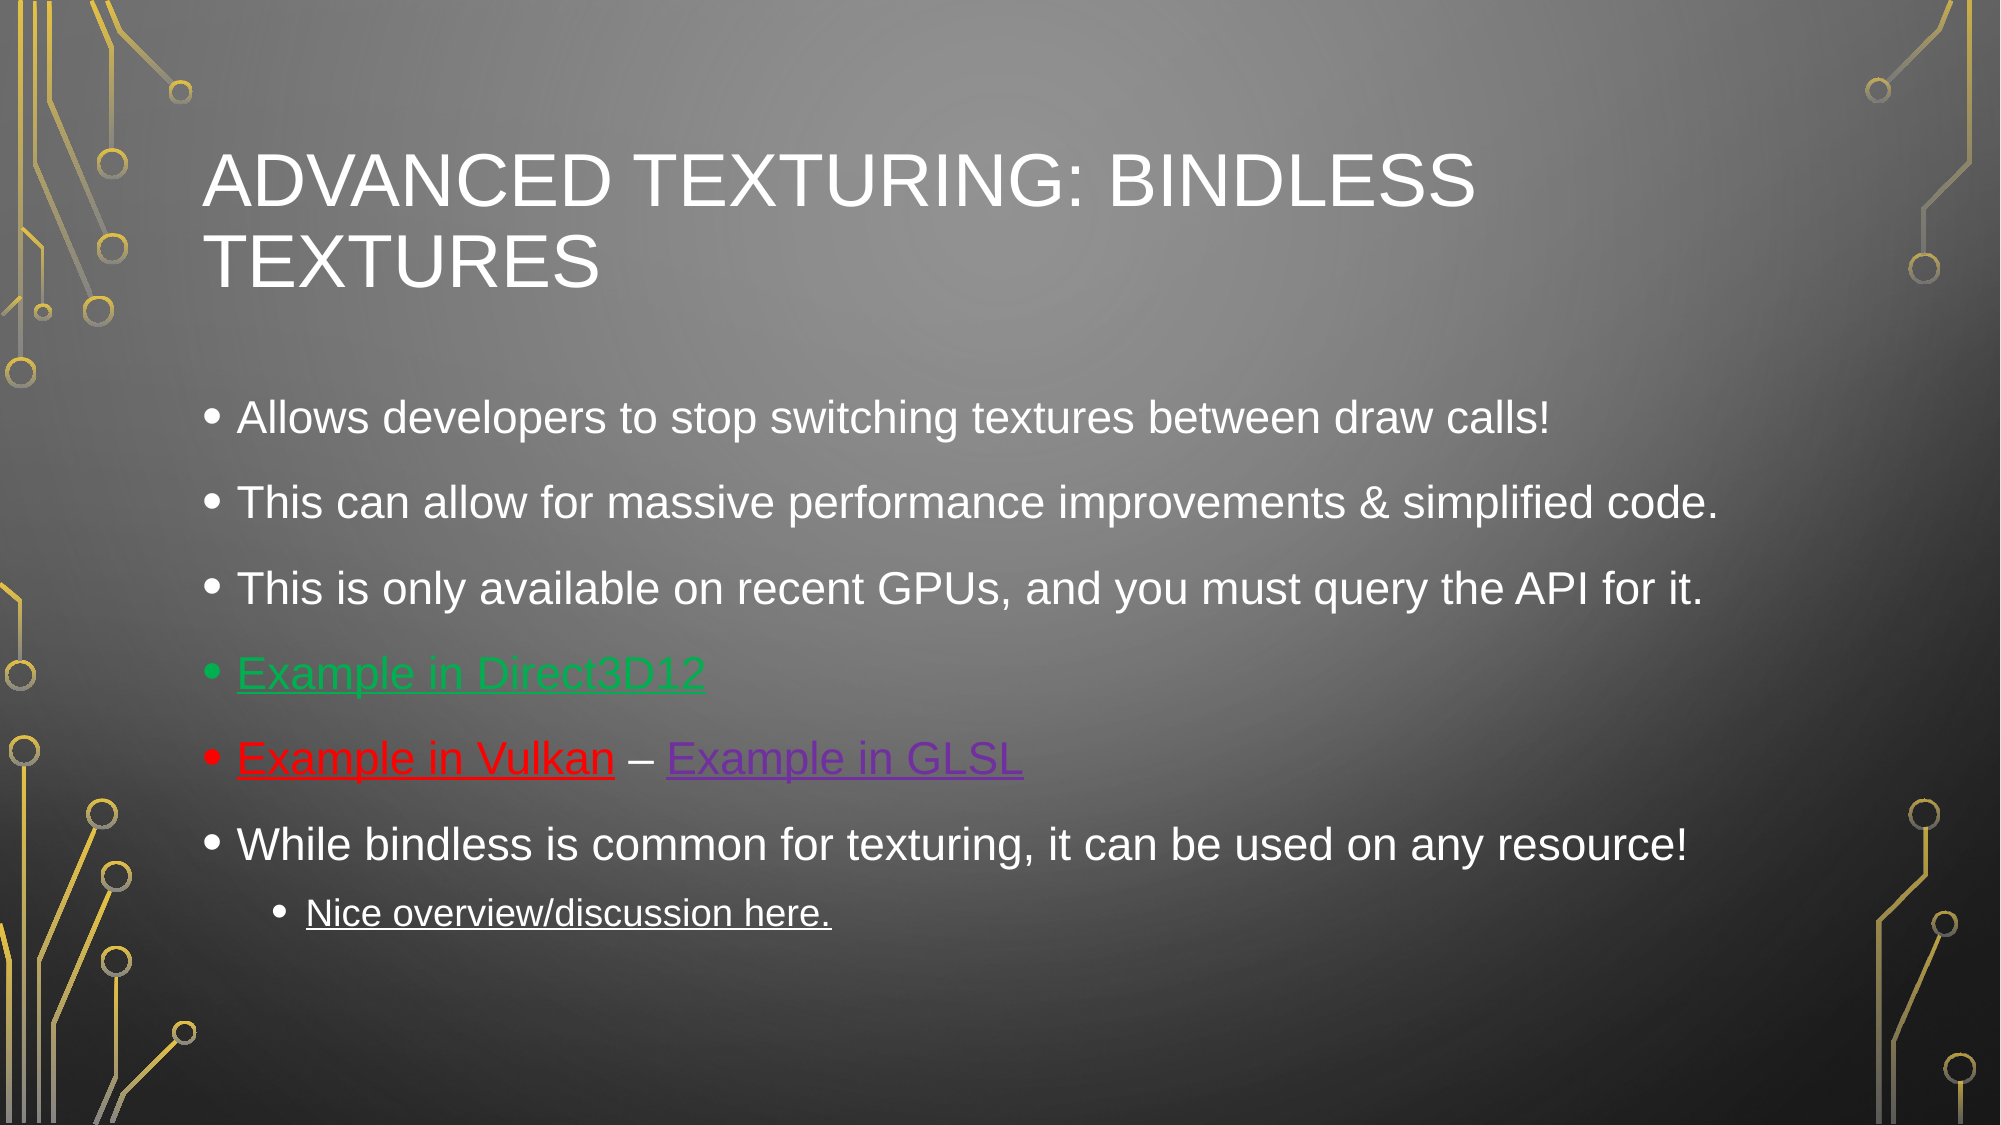

# ADVANCED TEXTURING: BINDLESS TEXTURES
Allows developers to stop switching textures between draw calls!
This can allow for massive performance improvements & simplified code.
This is only available on recent GPUs, and you must query the API for it.
Example in Direct3D12
Example in Vulkan – Example in GLSL
While bindless is common for texturing, it can be used on any resource!
Nice overview/discussion here.